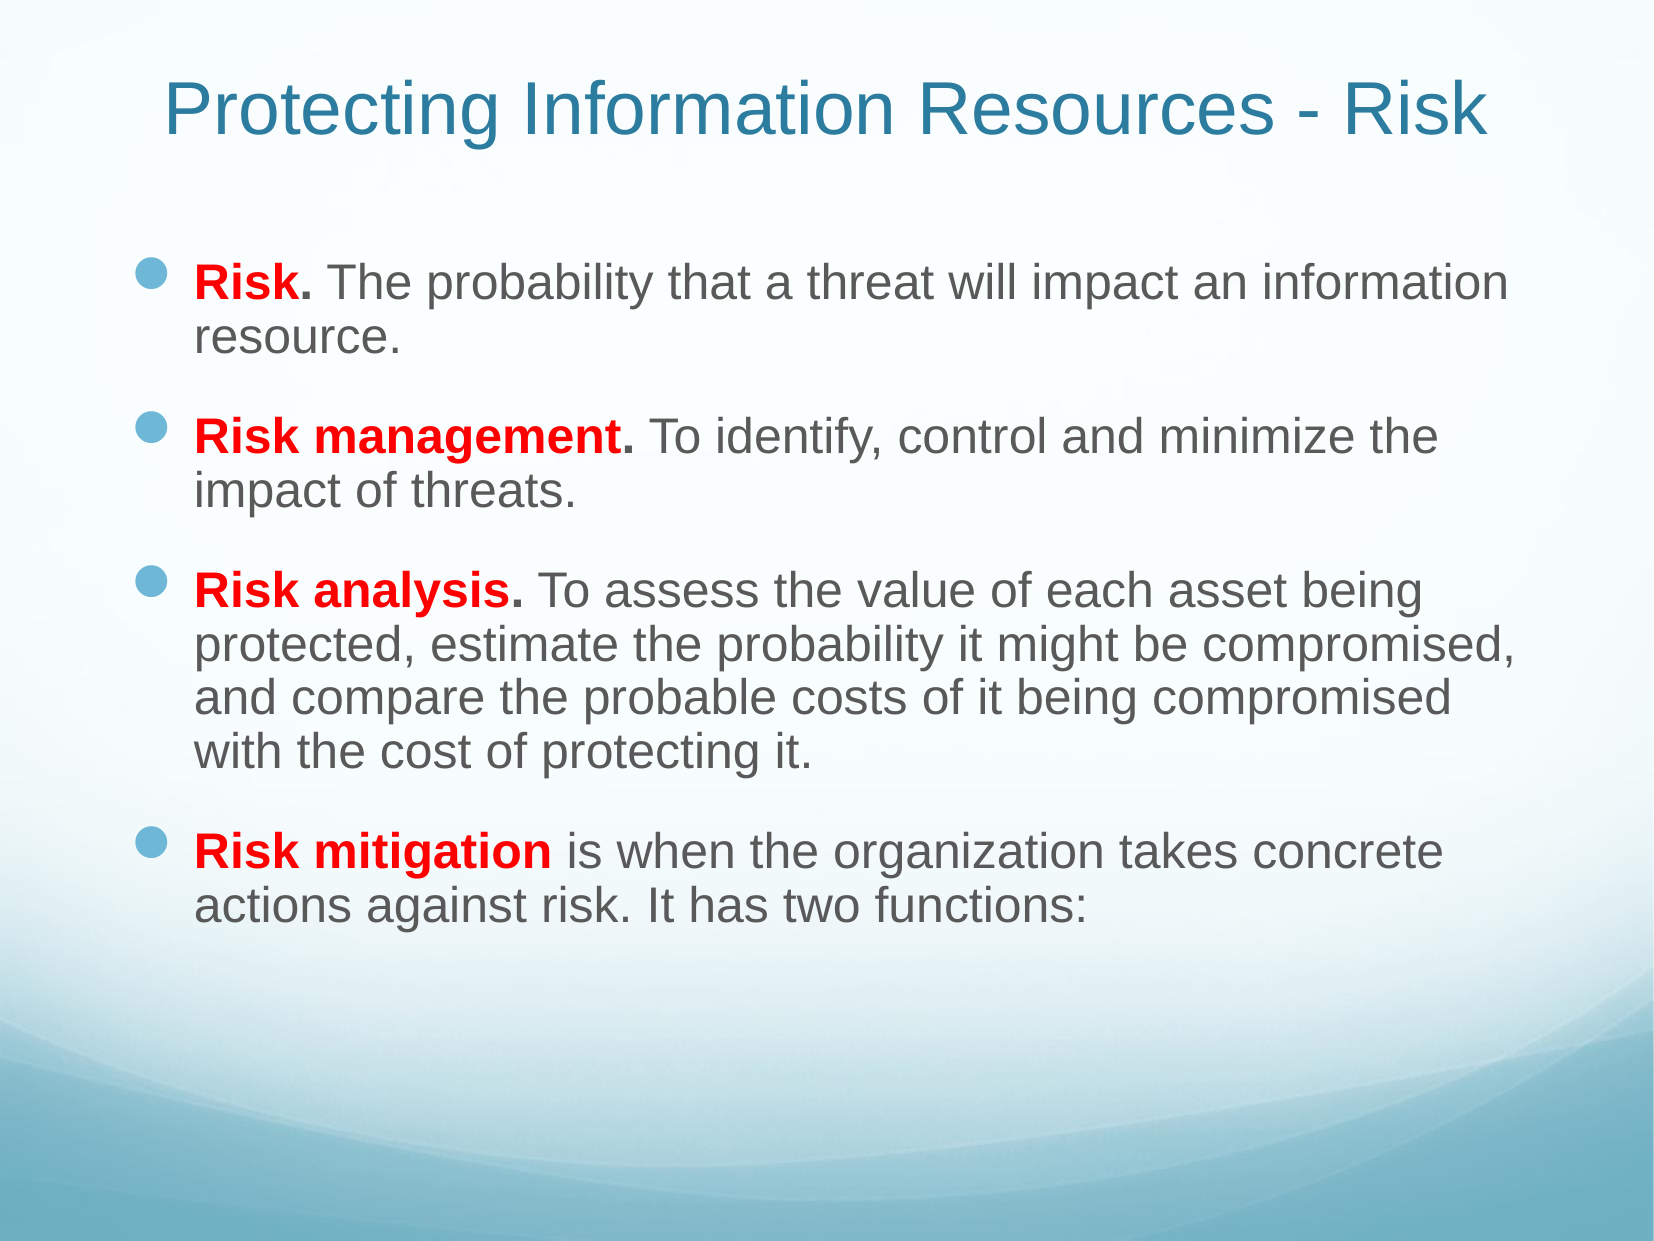

# Protecting Information Resources - Risk
Risk. The probability that a threat will impact an information resource.
Risk management. To identify, control and minimize the impact of threats.
Risk analysis. To assess the value of each asset being protected, estimate the probability it might be compromised, and compare the probable costs of it being compromised with the cost of protecting it.
Risk mitigation is when the organization takes concrete actions against risk. It has two functions: